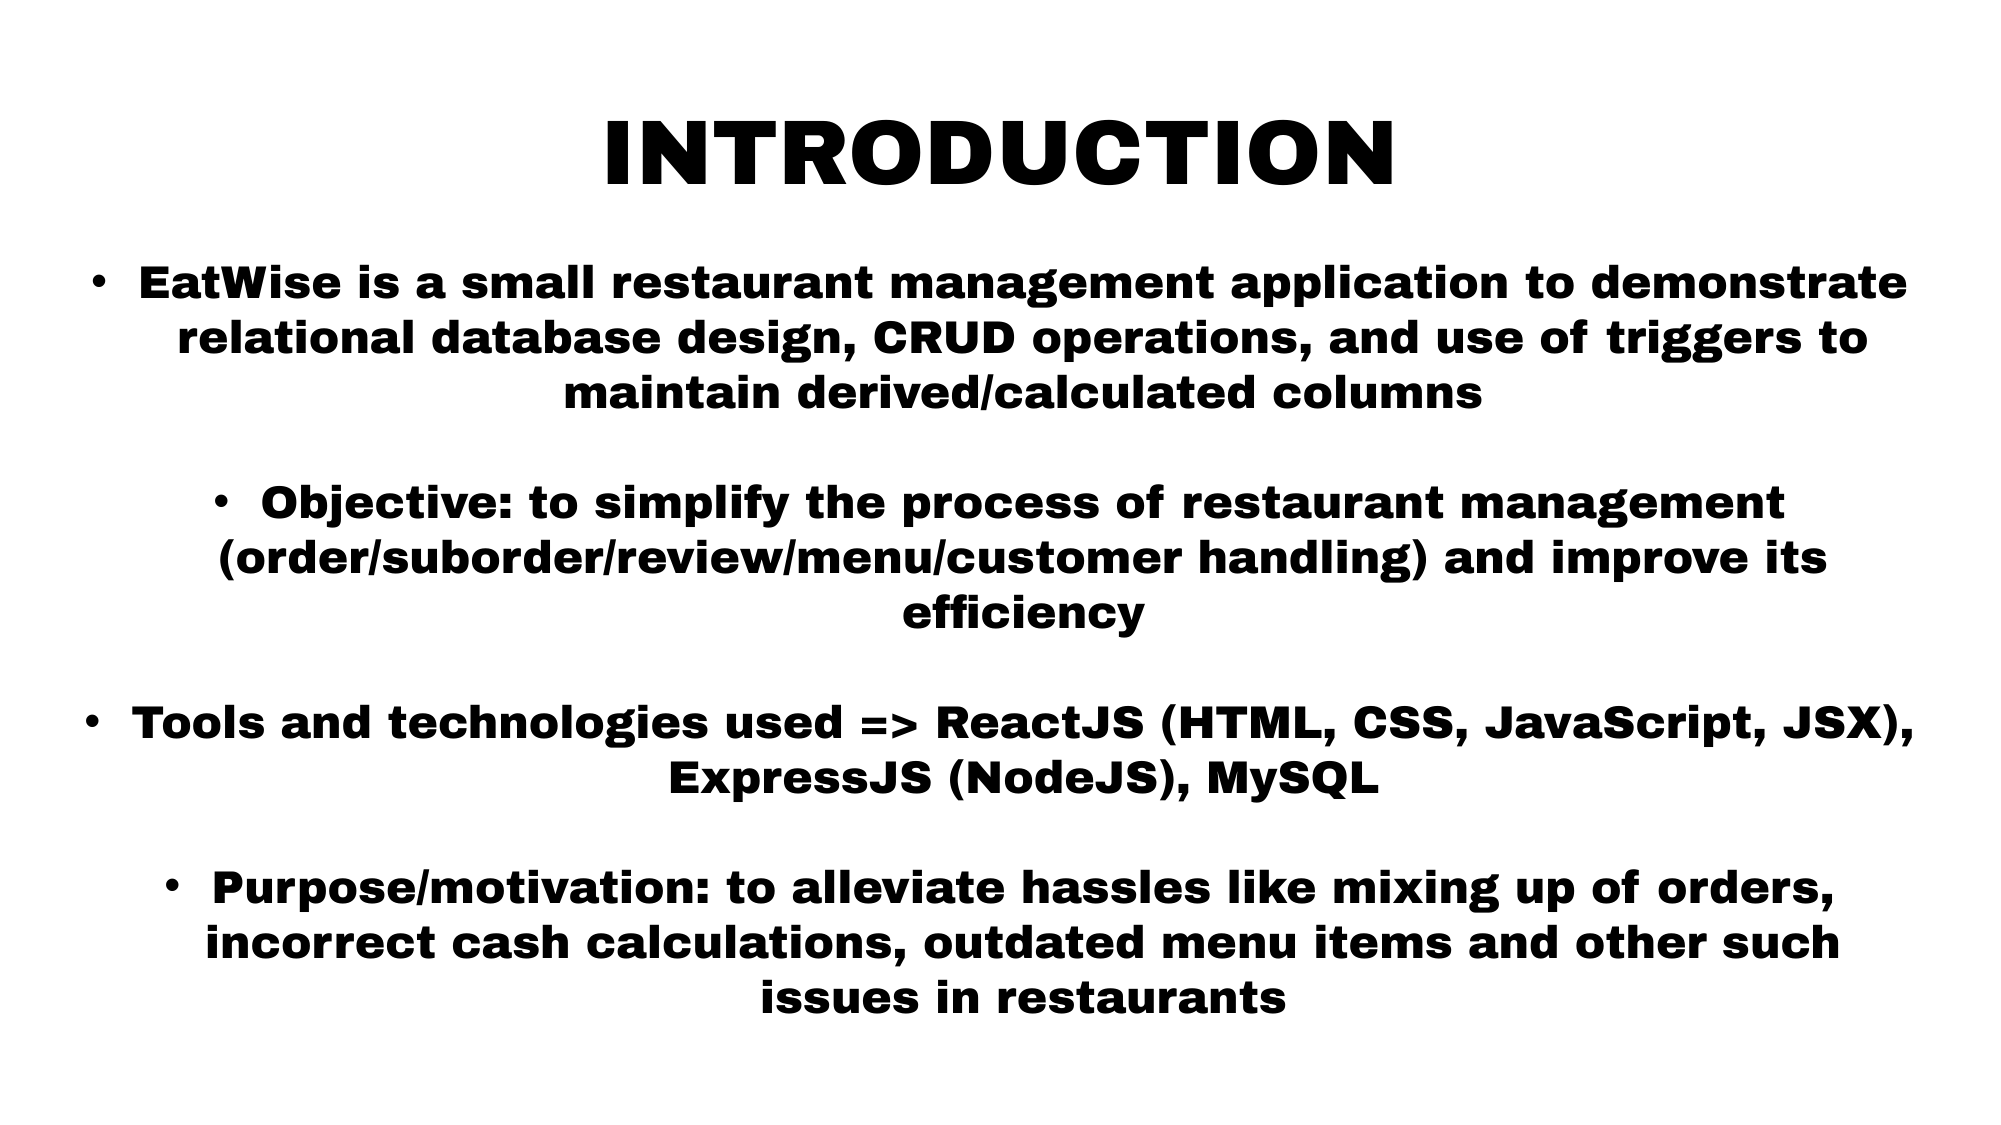

INTRODUCTION

EatWise is a small restaurant management application to demonstrate relational database design, CRUD operations, and use of triggers to maintain derived/calculated columns

Objective: to simplify the process of restaurant management (order/suborder/review/menu/customer handling) and improve its efficiency

Tools and technologies used => ReactJS (HTML, CSS, JavaScript, JSX), ExpressJS (NodeJS), MySQL

Purpose/motivation: to alleviate hassles like mixing up of orders, incorrect cash calculations, outdated menu items and other such issues in restaurants